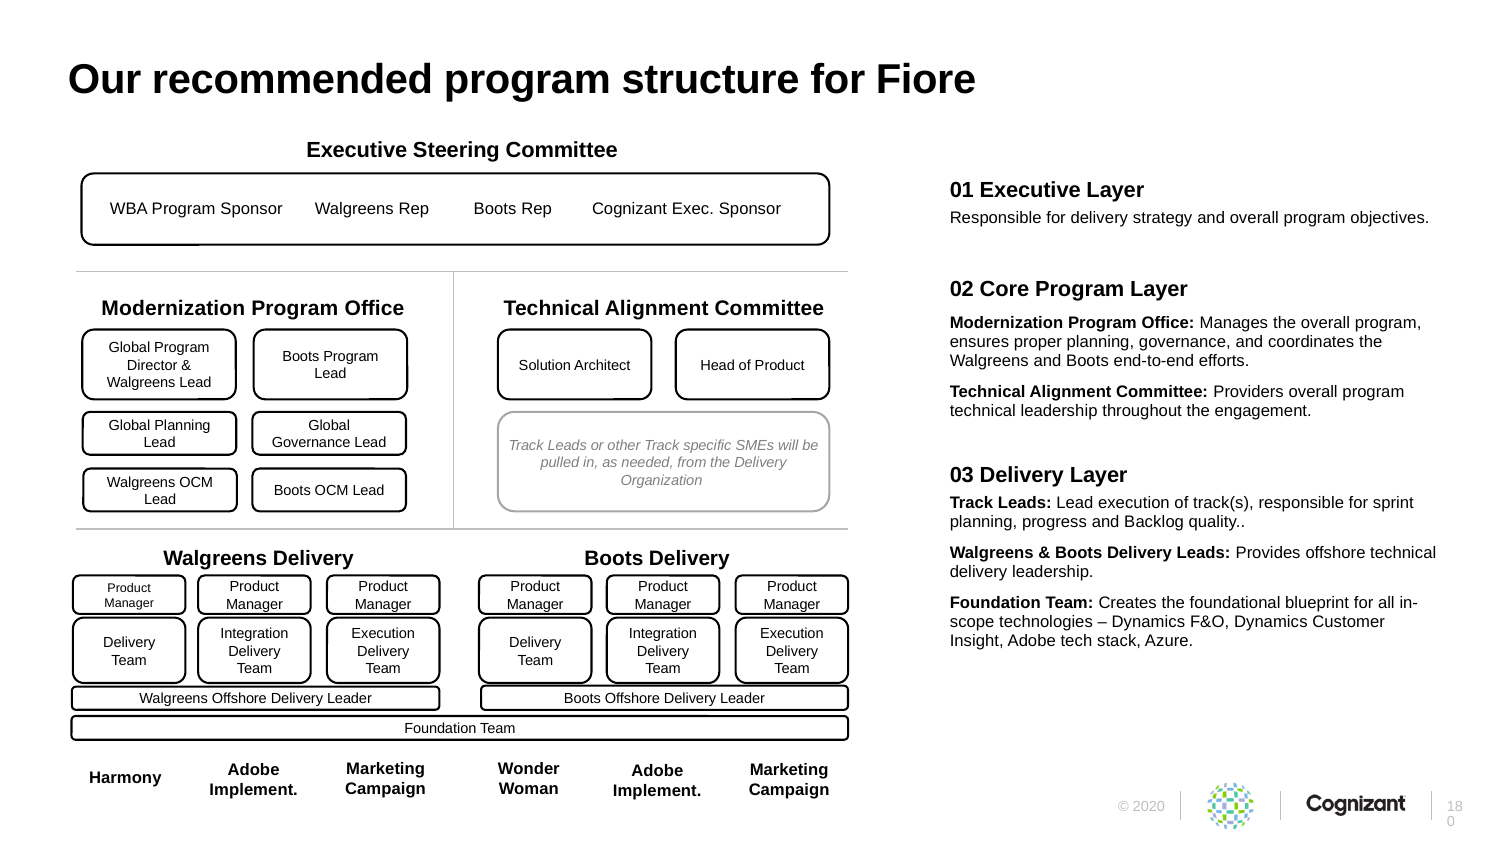

# Our recommended program structure for Fiore
Executive Steering Committee

| 01 Executive Layer Responsible for delivery strategy and overall program objectives. 02 Core Program Layer Modernization Program Office: Manages the overall program, ensures proper planning, governance, and coordinates the Walgreens and Boots end-to-end efforts. Technical Alignment Committee: Providers overall program technical leadership throughout the engagement. 03 Delivery Layer Track Leads: Lead execution of track(s), responsible for sprint planning, progress and Backlog quality.. Walgreens & Boots Delivery Leads: Provides offshore technical delivery leadership. Foundation Team: Creates the foundational blueprint for all in-scope technologies – Dynamics F&O, Dynamics Customer Insight, Adobe tech stack, Azure. |
| --- |
WBA Program Sponsor
Walgreens Rep
Boots Rep
Cognizant Exec. Sponsor
Modernization Program Office
Technical Alignment Committee
Solution Architect
Head of Product
Global Program Director & Walgreens Lead
Boots Program Lead
Global Planning Lead
Global Governance Lead
Track Leads or other Track specific SMEs will be pulled in, as needed, from the Delivery Organization
Walgreens OCM Lead
Boots OCM Lead
Boots Delivery
Walgreens Delivery
Product Manager
Product Manager
Product Manager
Product Manager
Product Manager
Product Manager
Delivery Team
Integration Delivery Team
Execution Delivery Team
Delivery Team
Integration Delivery Team
Execution Delivery Team
Boots Offshore Delivery Leader
Walgreens Offshore Delivery Leader
Foundation Team
Adobe Implement.
Marketing Campaign
Adobe Implement.
Marketing Campaign
Harmony
Wonder Woman
180
© 2020